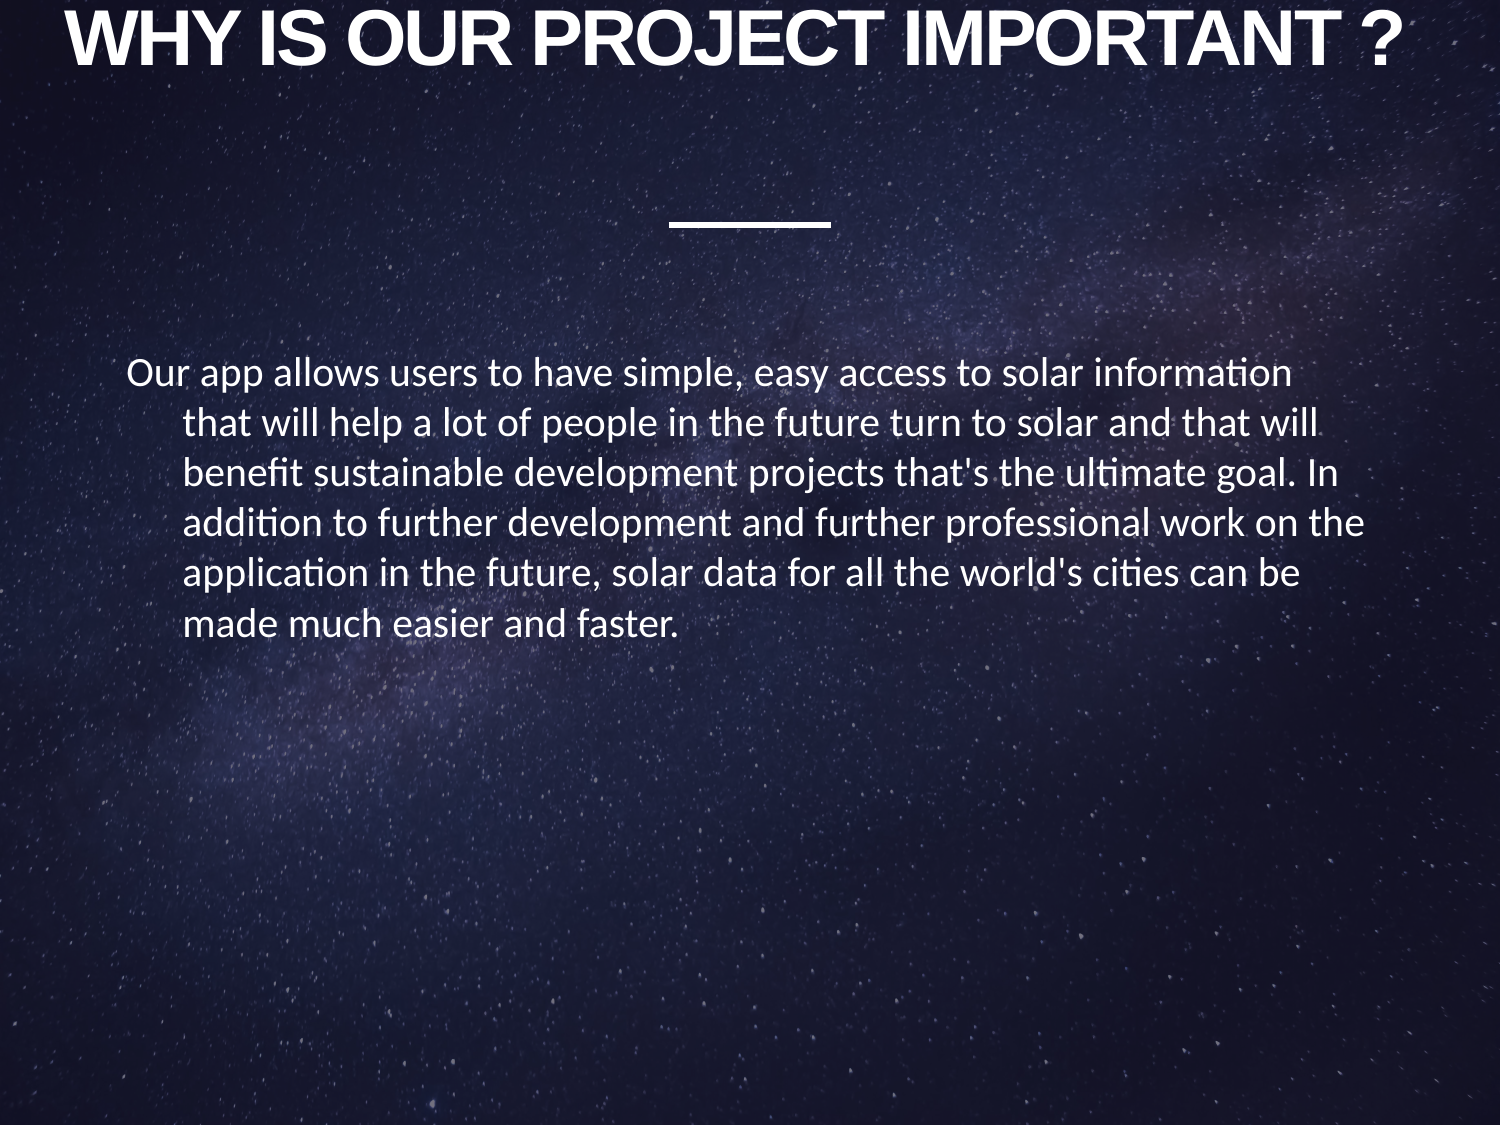

# Why is our project important ?
Our app allows users to have simple, easy access to solar information that will help a lot of people in the future turn to solar and that will benefit sustainable development projects that's the ultimate goal. In addition to further development and further professional work on the application in the future, solar data for all the world's cities can be made much easier and faster.